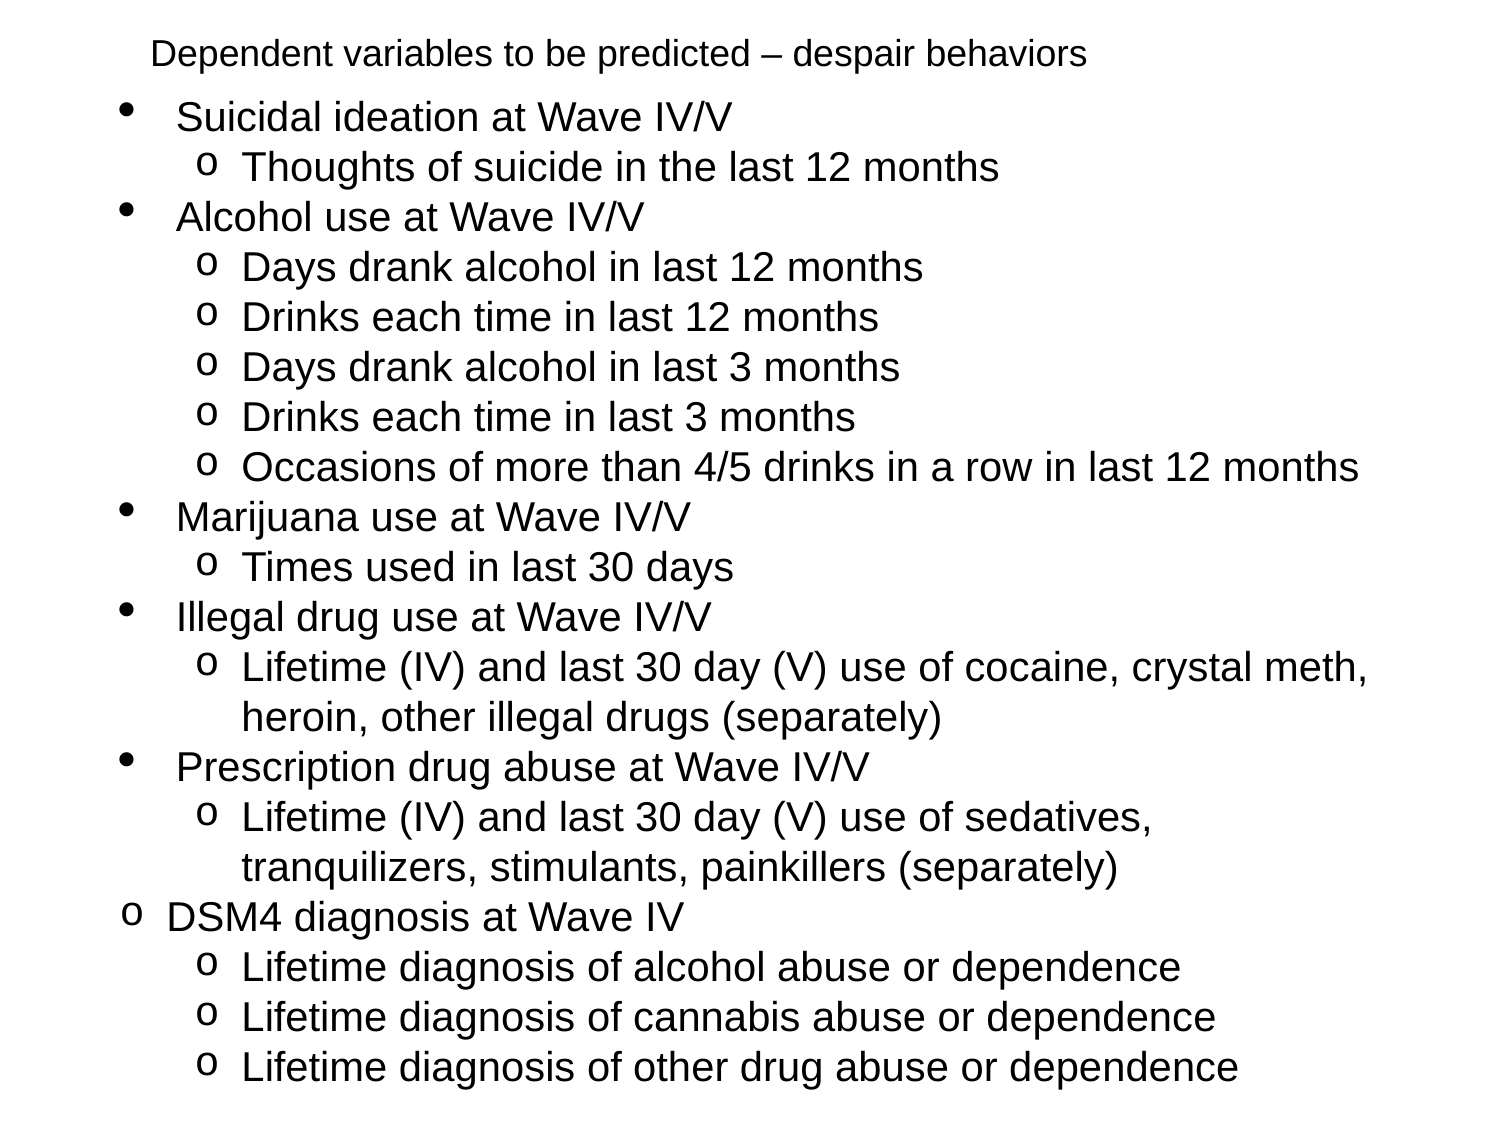

Dependent variables to be predicted – despair behaviors
Suicidal ideation at Wave IV/V
Thoughts of suicide in the last 12 months
Alcohol use at Wave IV/V
Days drank alcohol in last 12 months
Drinks each time in last 12 months
Days drank alcohol in last 3 months
Drinks each time in last 3 months
Occasions of more than 4/5 drinks in a row in last 12 months
Marijuana use at Wave IV/V
Times used in last 30 days
Illegal drug use at Wave IV/V
Lifetime (IV) and last 30 day (V) use of cocaine, crystal meth, heroin, other illegal drugs (separately)
Prescription drug abuse at Wave IV/V
Lifetime (IV) and last 30 day (V) use of sedatives, tranquilizers, stimulants, painkillers (separately)
DSM4 diagnosis at Wave IV
Lifetime diagnosis of alcohol abuse or dependence
Lifetime diagnosis of cannabis abuse or dependence
Lifetime diagnosis of other drug abuse or dependence